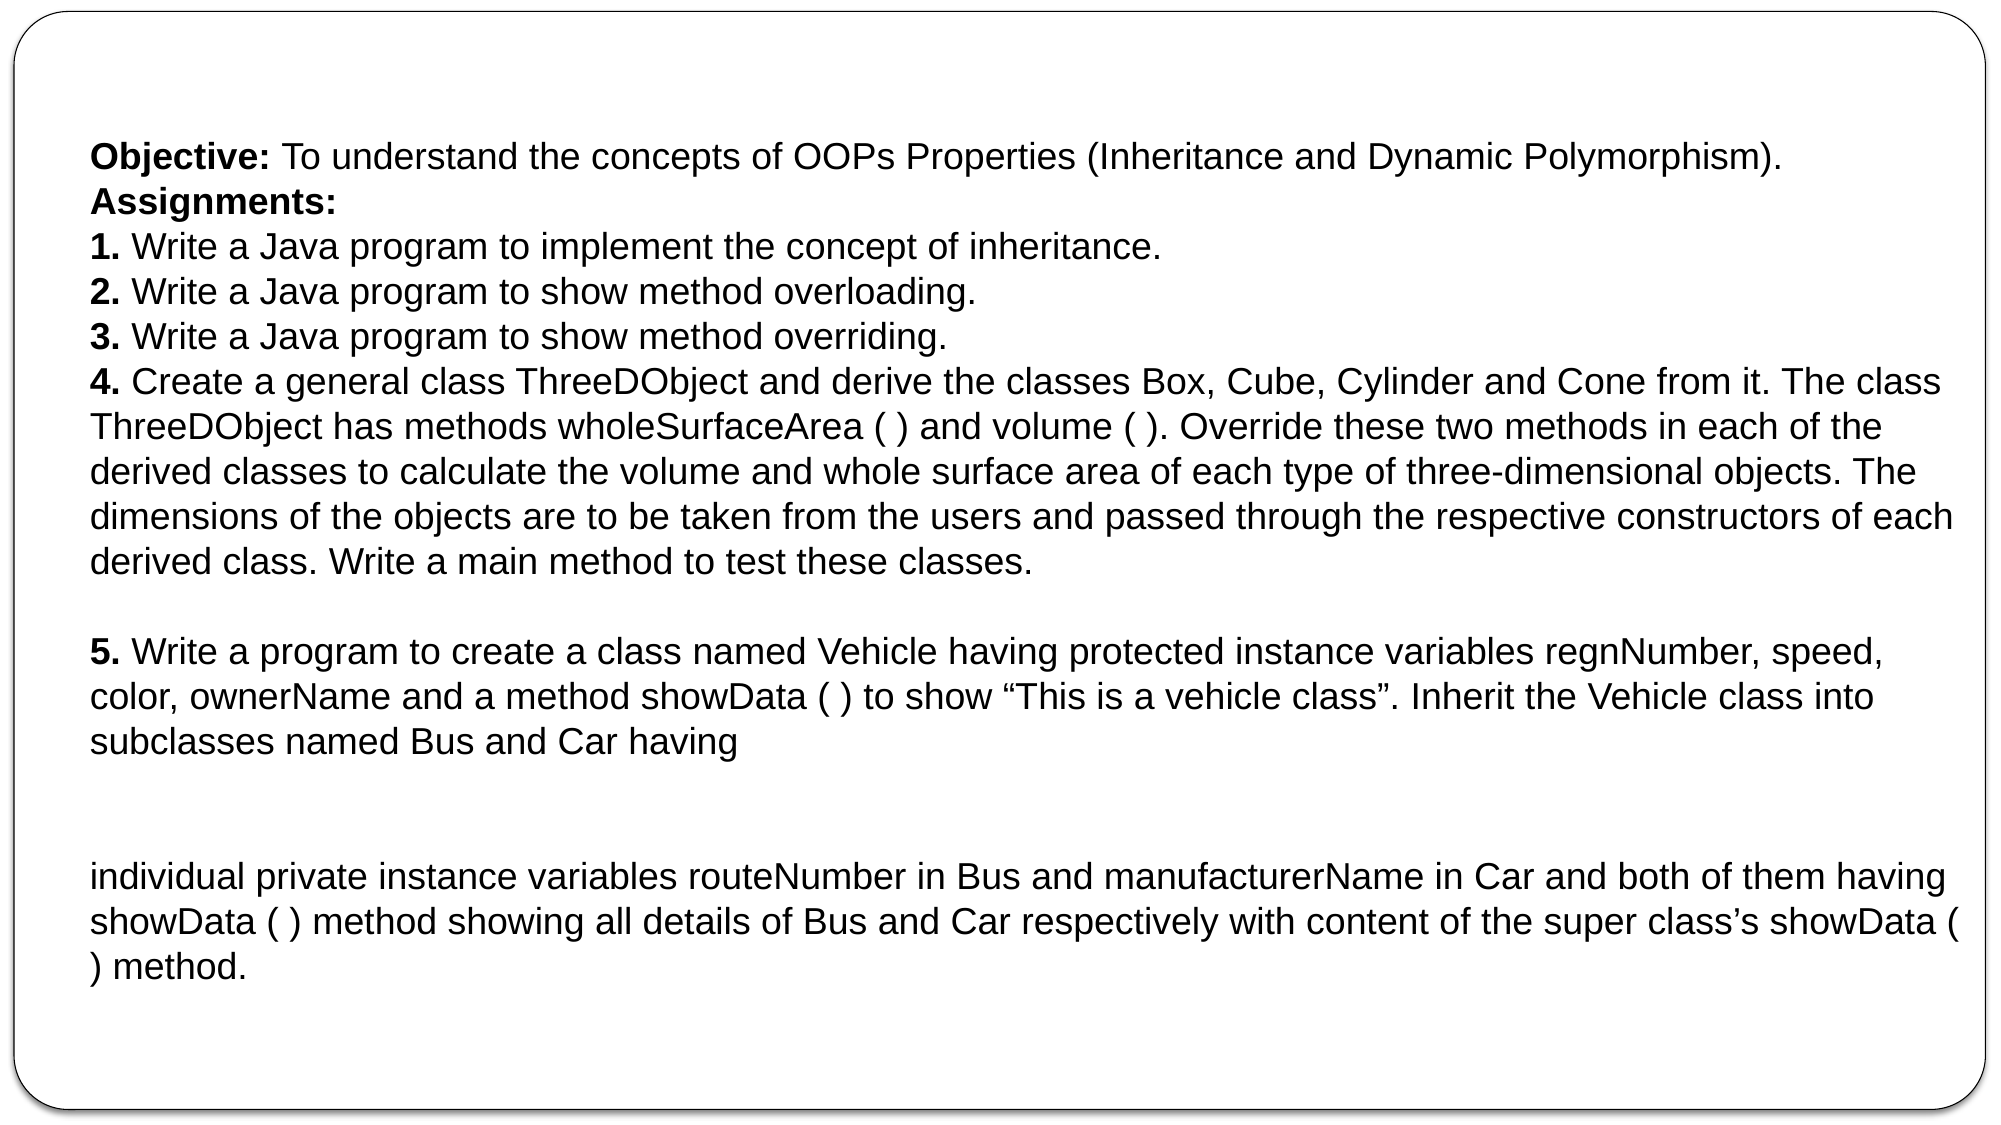

Objective: To understand the concepts of OOPs Properties (Inheritance and Dynamic Polymorphism).
Assignments:
1. Write a Java program to implement the concept of inheritance.
2. Write a Java program to show method overloading.
3. Write a Java program to show method overriding.
4. Create a general class ThreeDObject and derive the classes Box, Cube, Cylinder and Cone from it. The class ThreeDObject has methods wholeSurfaceArea ( ) and volume ( ). Override these two methods in each of the derived classes to calculate the volume and whole surface area of each type of three-dimensional objects. The dimensions of the objects are to be taken from the users and passed through the respective constructors of each derived class. Write a main method to test these classes.

5. Write a program to create a class named Vehicle having protected instance variables regnNumber, speed, color, ownerName and a method showData ( ) to show “This is a vehicle class”. Inherit the Vehicle class into subclasses named Bus and Car having

individual private instance variables routeNumber in Bus and manufacturerName in Car and both of them having showData ( ) method showing all details of Bus and Car respectively with content of the super class’s showData ( ) method.